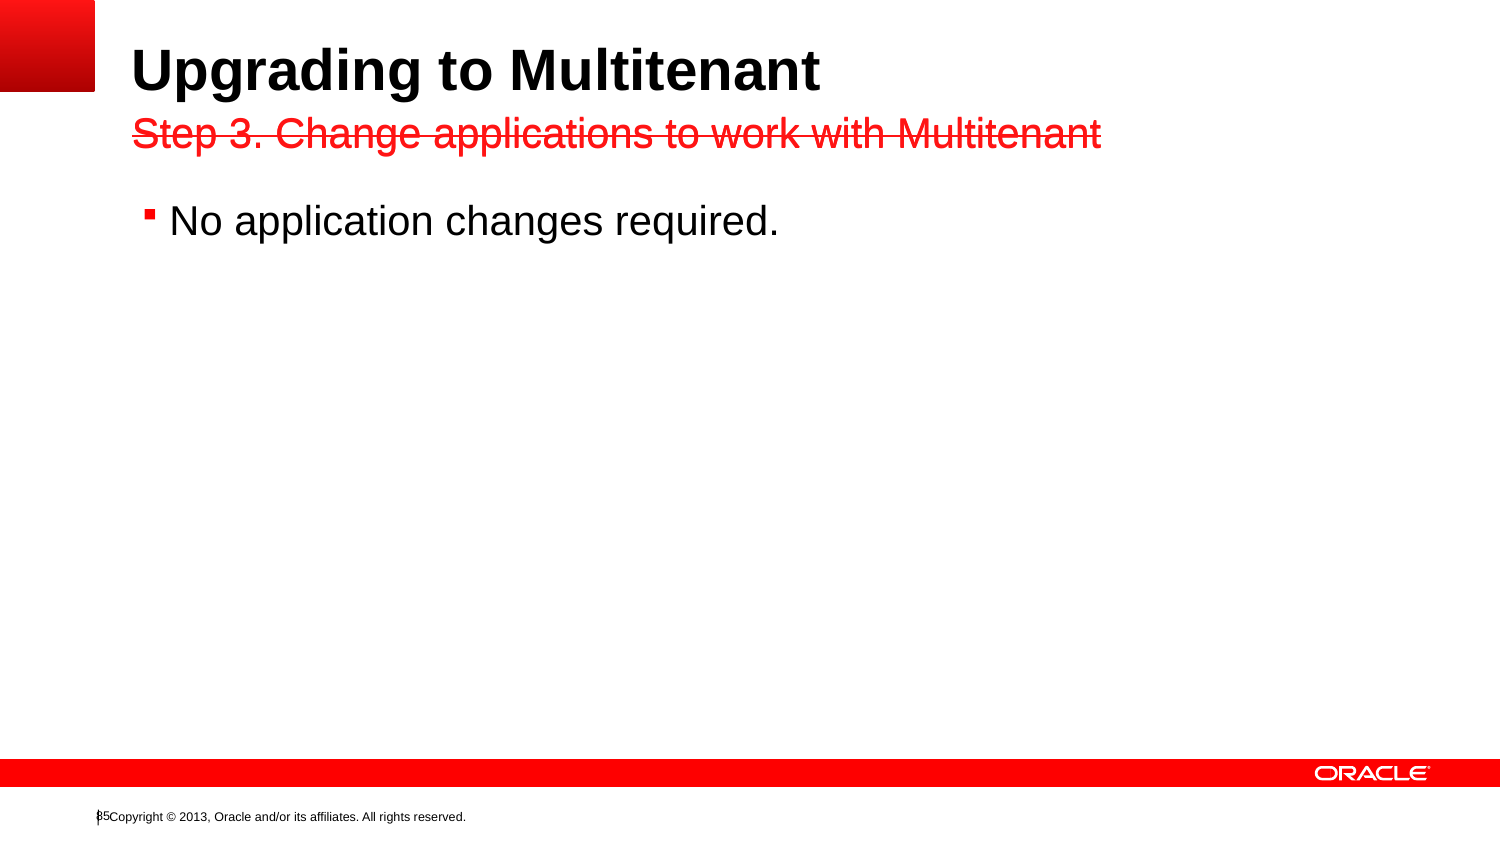

# Upgrading to Multitenant
Step 3. Change applications to work with Multitenant
Step 3. Change applications to work with Multitenant
No application changes required.